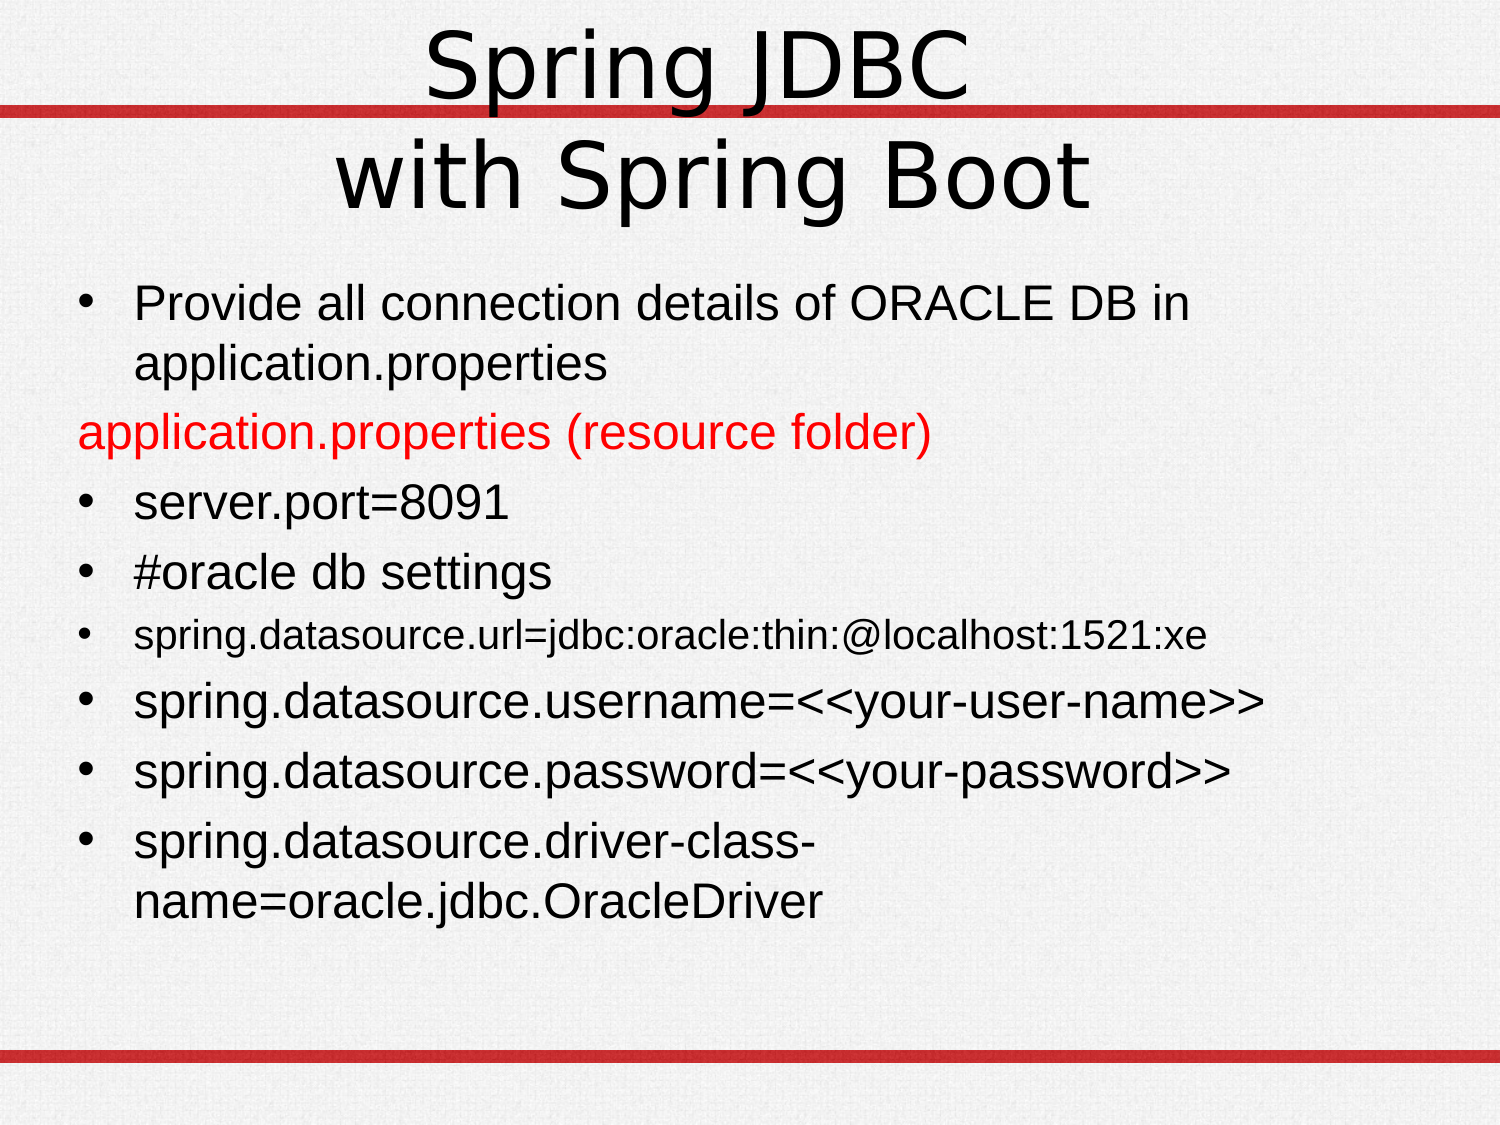

# Spring JDBC with Spring Boot
Provide all connection details of ORACLE DB in application.properties
application.properties (resource folder)
server.port=8091
#oracle db settings
spring.datasource.url=jdbc:oracle:thin:@localhost:1521:xe
spring.datasource.username=<<your-user-name>>
spring.datasource.password=<<your-password>>
spring.datasource.driver-class-name=oracle.jdbc.OracleDriver

71